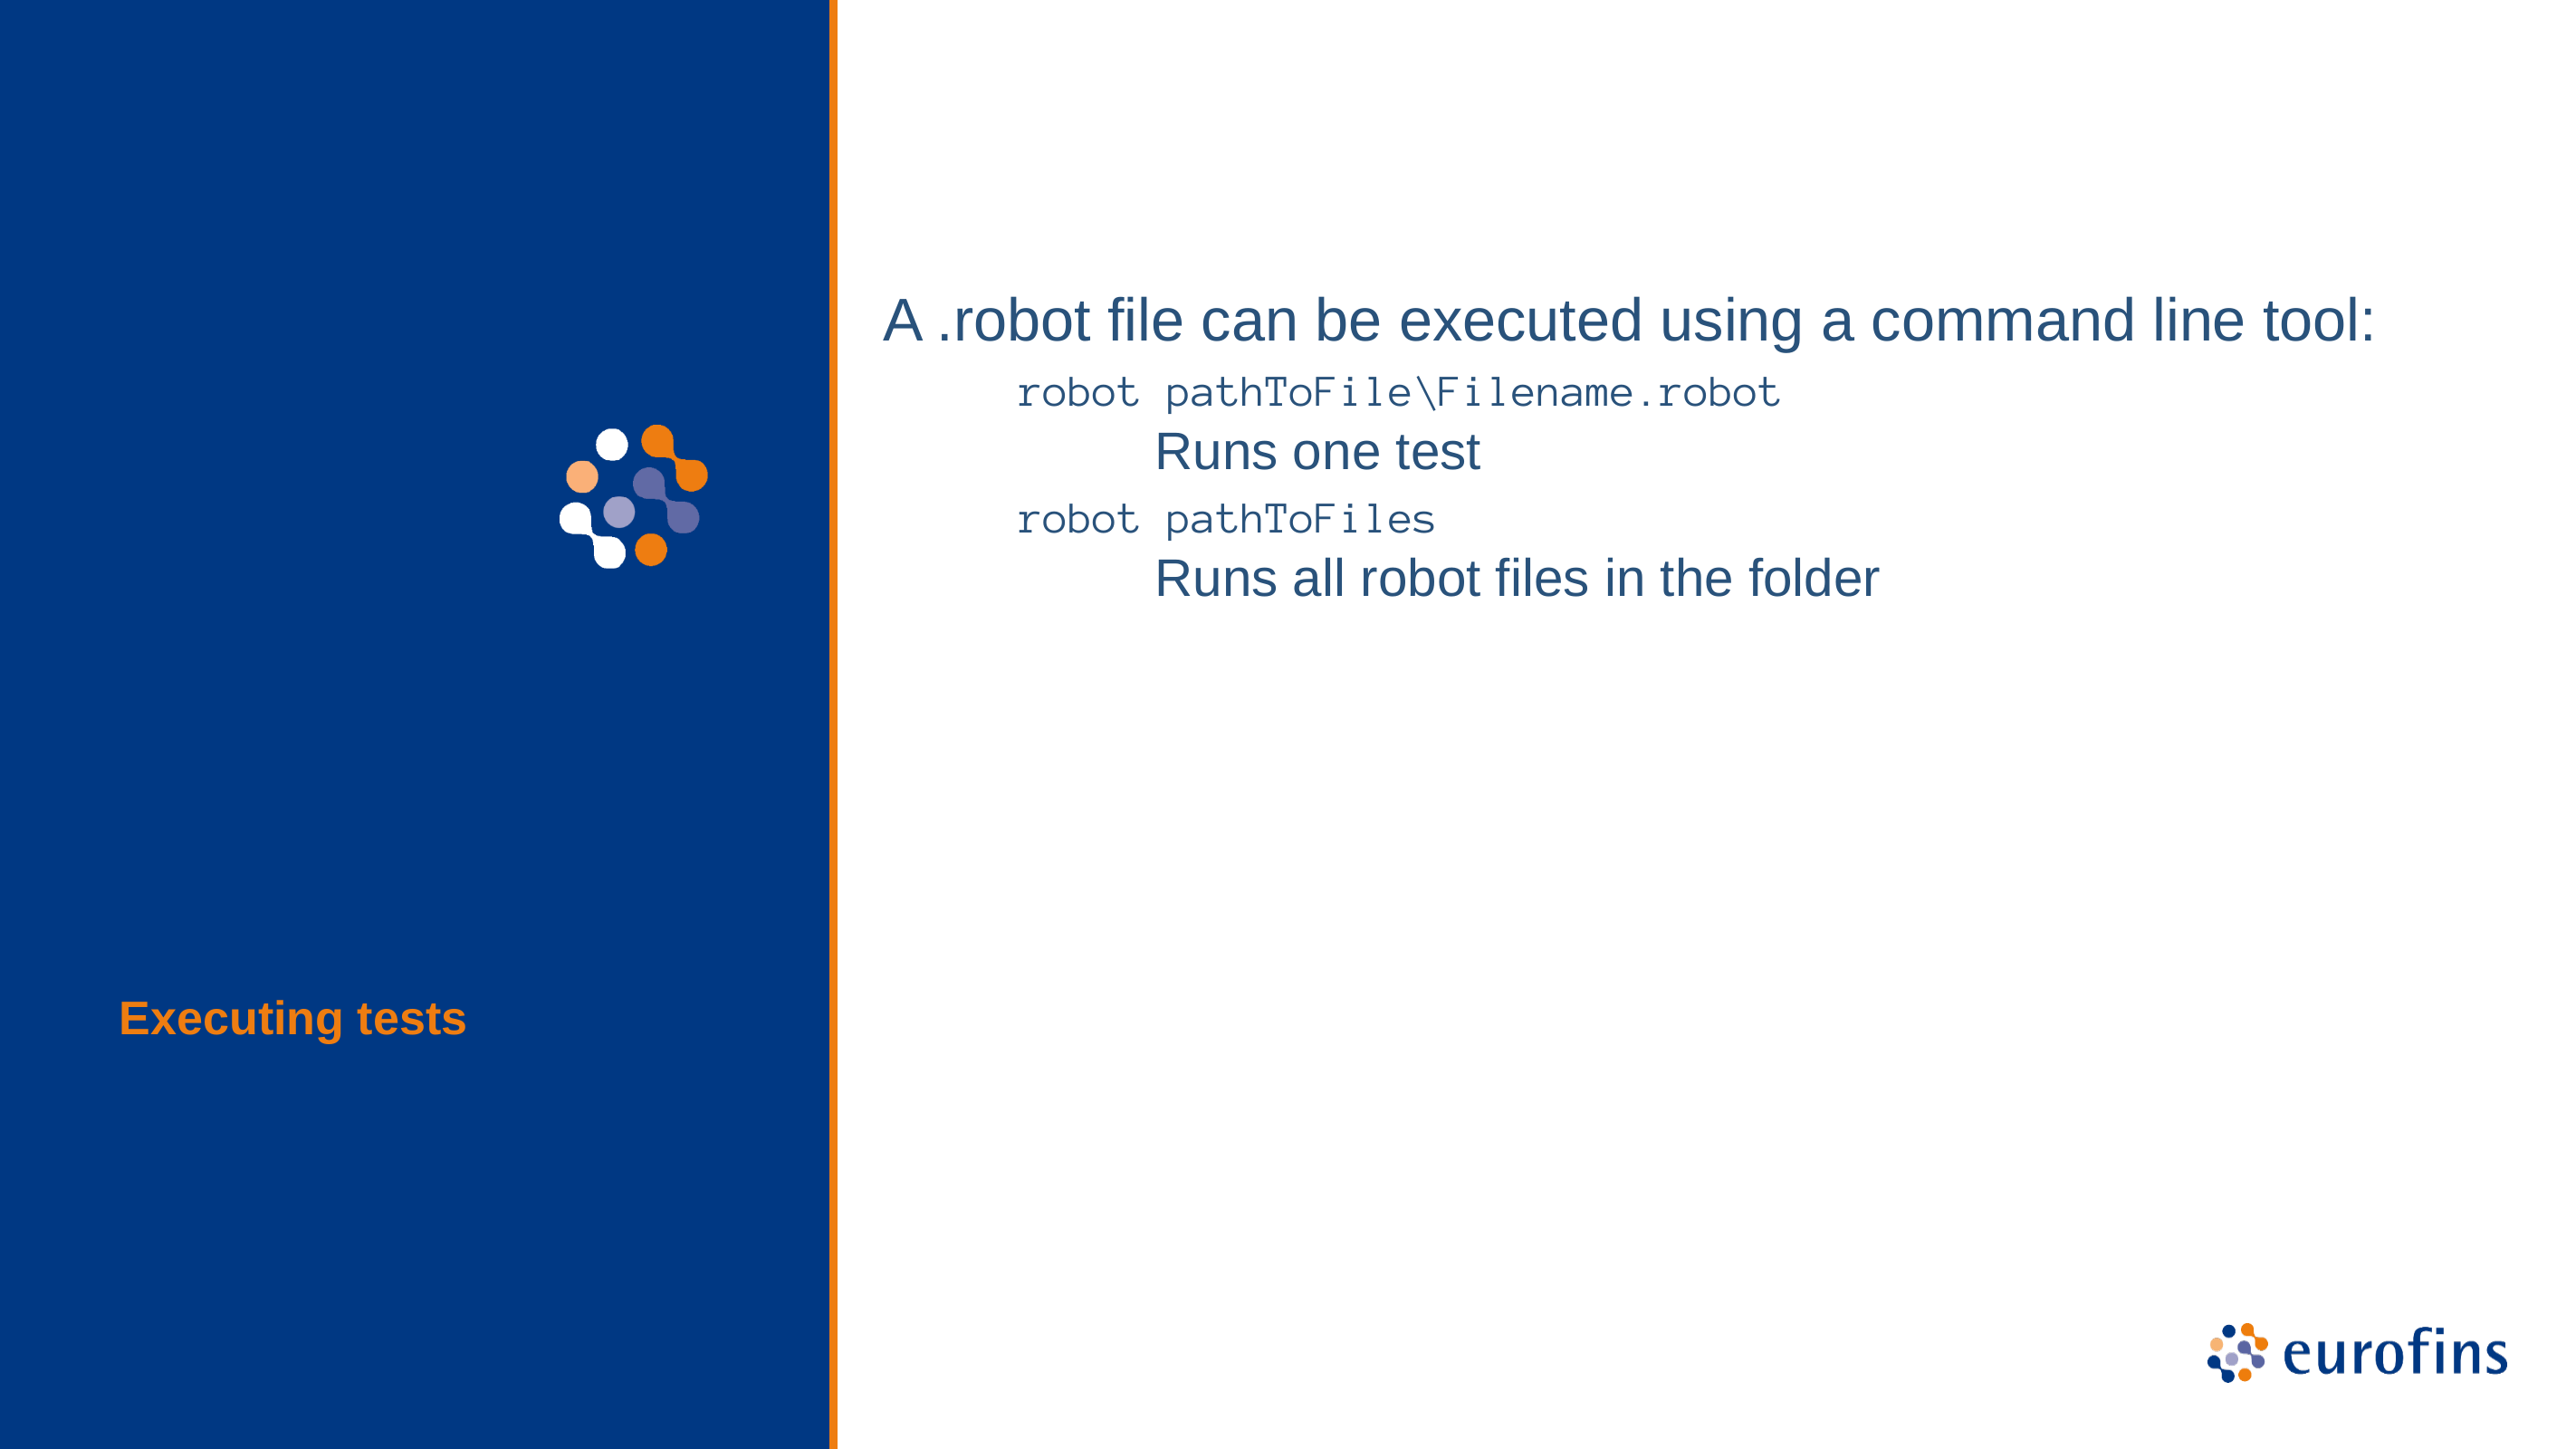

A .robot file can be executed using a command line tool:
	robot pathToFile\Filename.robot
		Runs one test
	robot pathToFiles
		Runs all robot files in the folder

Executing tests